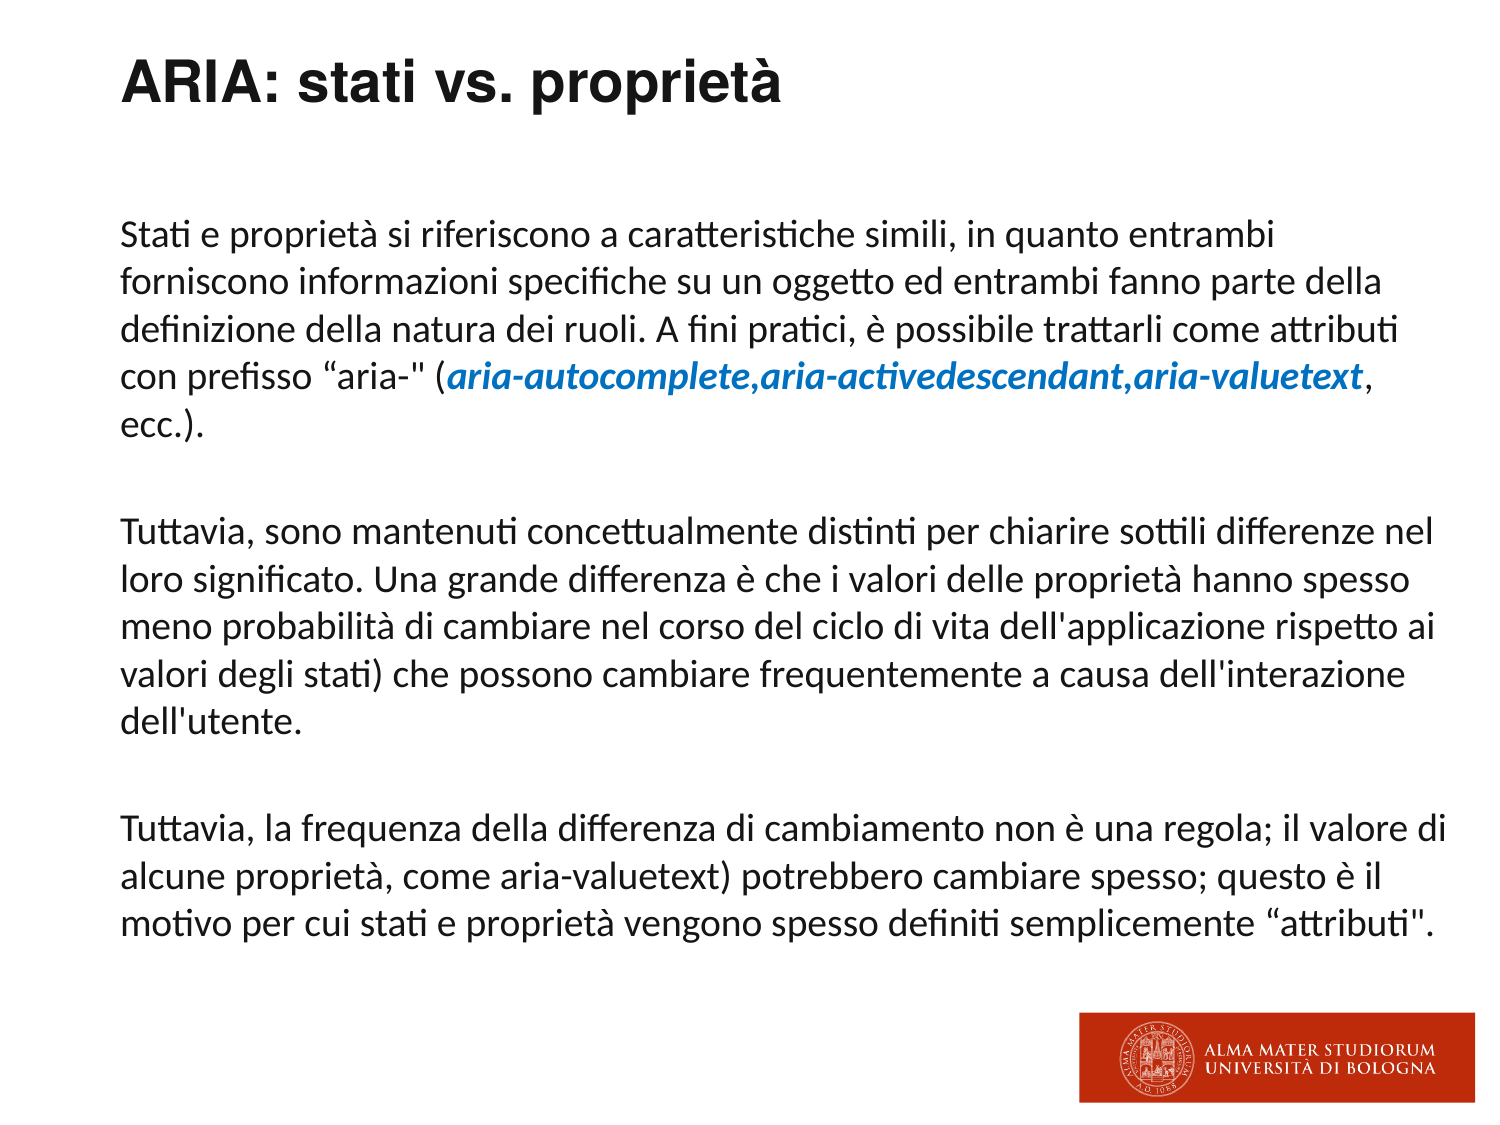

# ARIA: stati vs. proprietà
Stati e proprietà si riferiscono a caratteristiche simili, in quanto entrambi forniscono informazioni specifiche su un oggetto ed entrambi fanno parte della definizione della natura dei ruoli. A fini pratici, è possibile trattarli come attributi con prefisso “aria-" (aria-autocomplete,aria-activedescendant,aria-valuetext, ecc.).

Tuttavia, sono mantenuti concettualmente distinti per chiarire sottili differenze nel loro significato. Una grande differenza è che i valori delle proprietà hanno spesso meno probabilità di cambiare nel corso del ciclo di vita dell'applicazione rispetto ai valori degli stati) che possono cambiare frequentemente a causa dell'interazione dell'utente.

Tuttavia, la frequenza della differenza di cambiamento non è una regola; il valore di alcune proprietà, come aria-valuetext) potrebbero cambiare spesso; questo è il motivo per cui stati e proprietà vengono spesso definiti semplicemente “attributi".